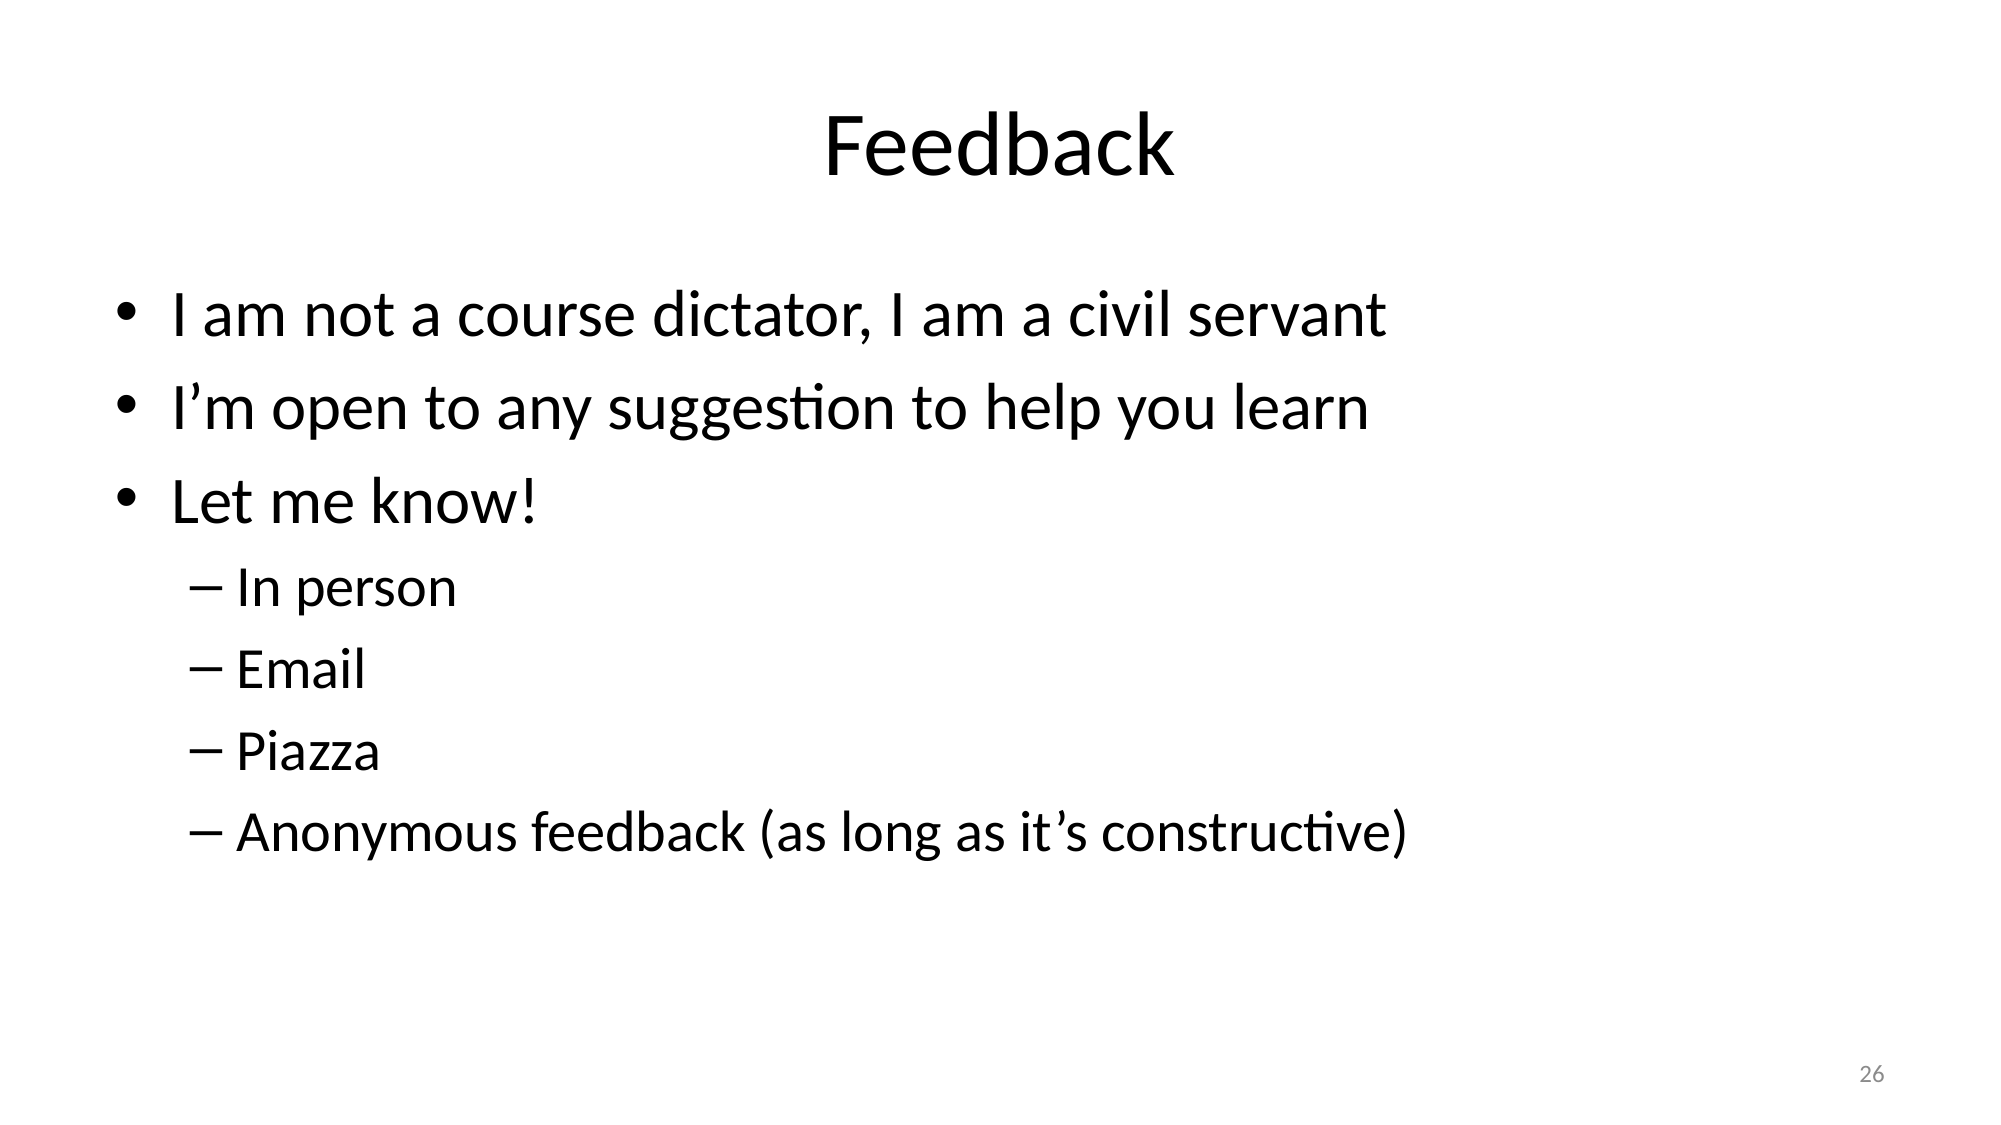

# Feedback
I am not a course dictator, I am a civil servant
I’m open to any suggestion to help you learn
Let me know!
In person
Email
Piazza
Anonymous feedback (as long as it’s constructive)
26